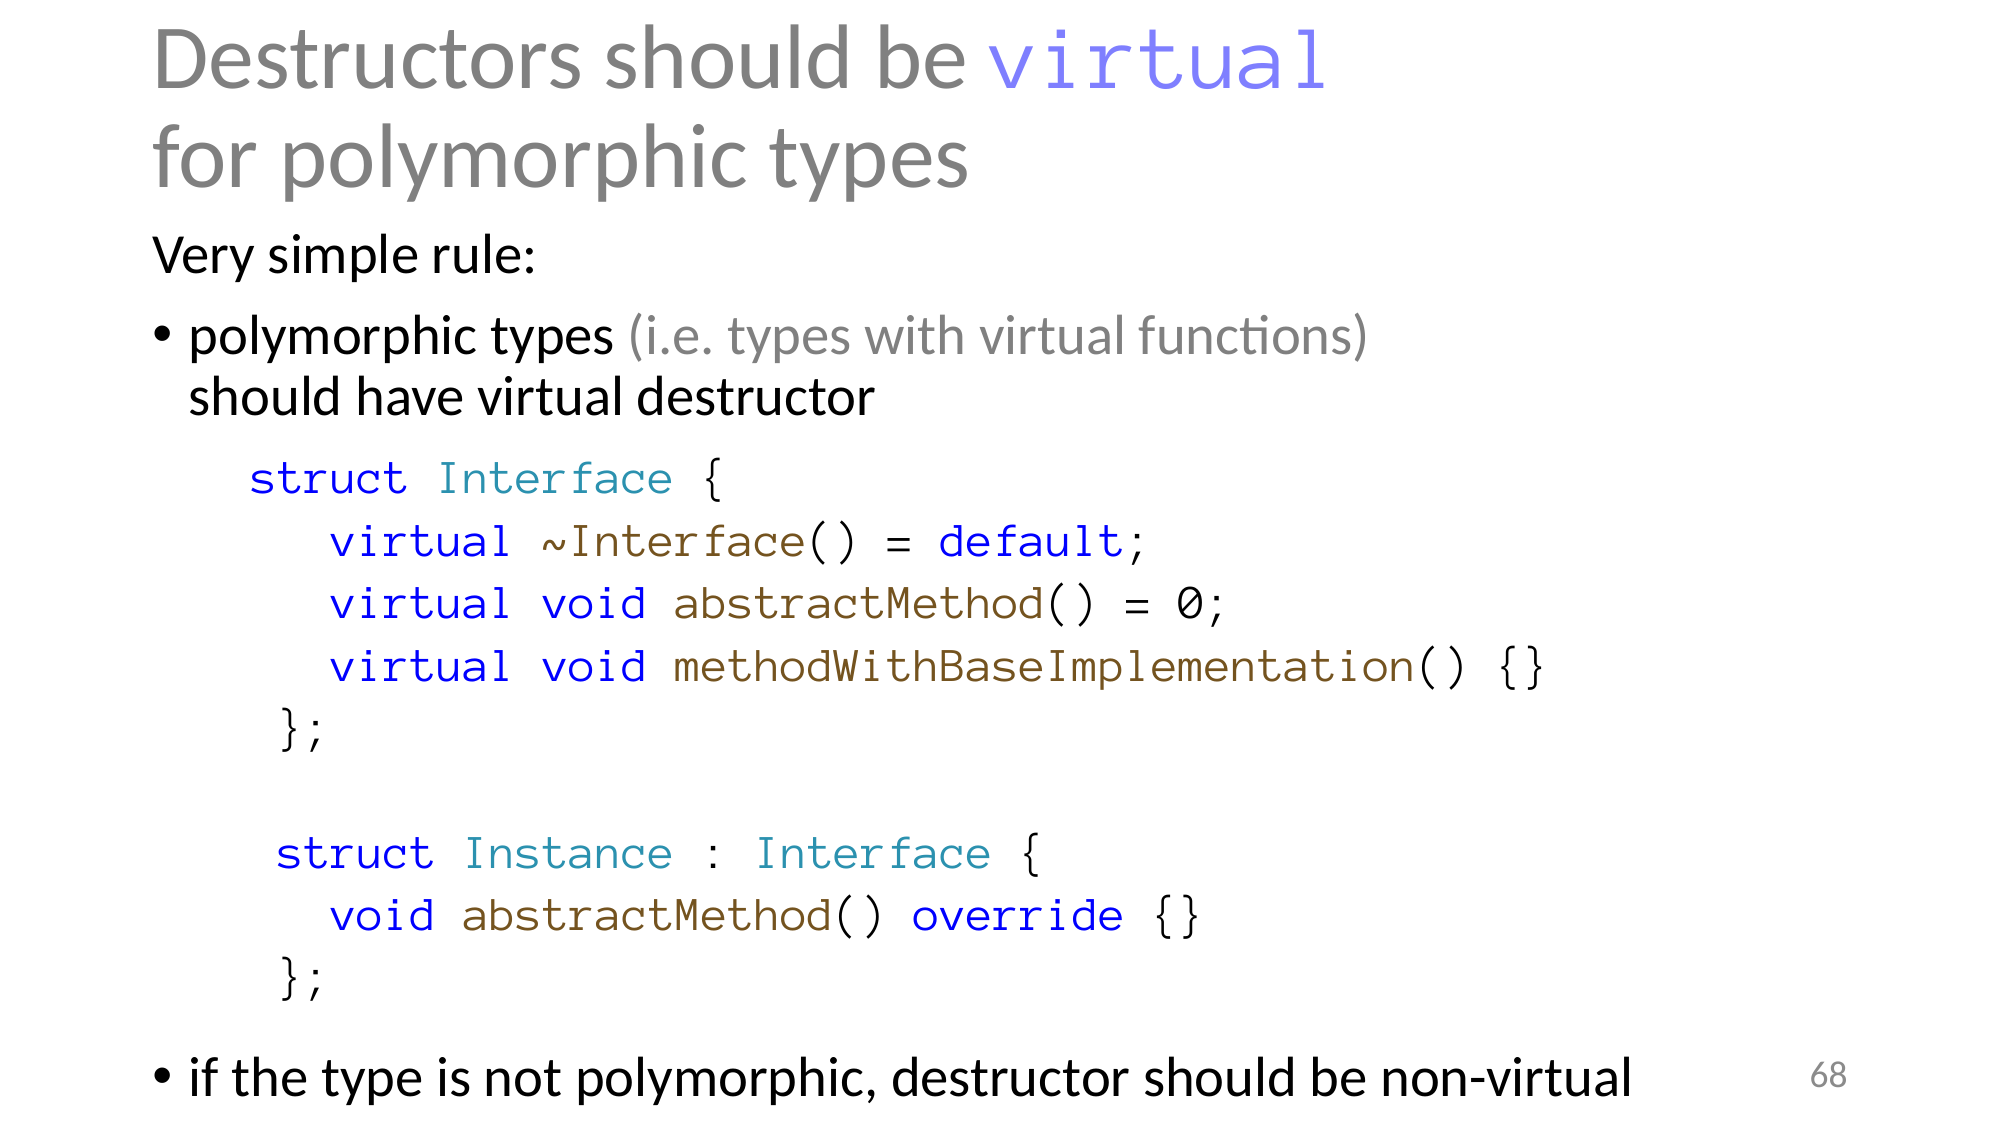

# Destructors should be virtual for polymorphic types
Very simple rule:
polymorphic types (i.e. types with virtual functions)
should have virtual destructor
 struct Interface {
    virtual ~Interface() = default;
    virtual void abstractMethod() = 0;
    virtual void methodWithBaseImplementation() {}
  };

  struct Instance : Interface {
    void abstractMethod() override {}
  };
if the type is not polymorphic, destructor should be non-virtual
68